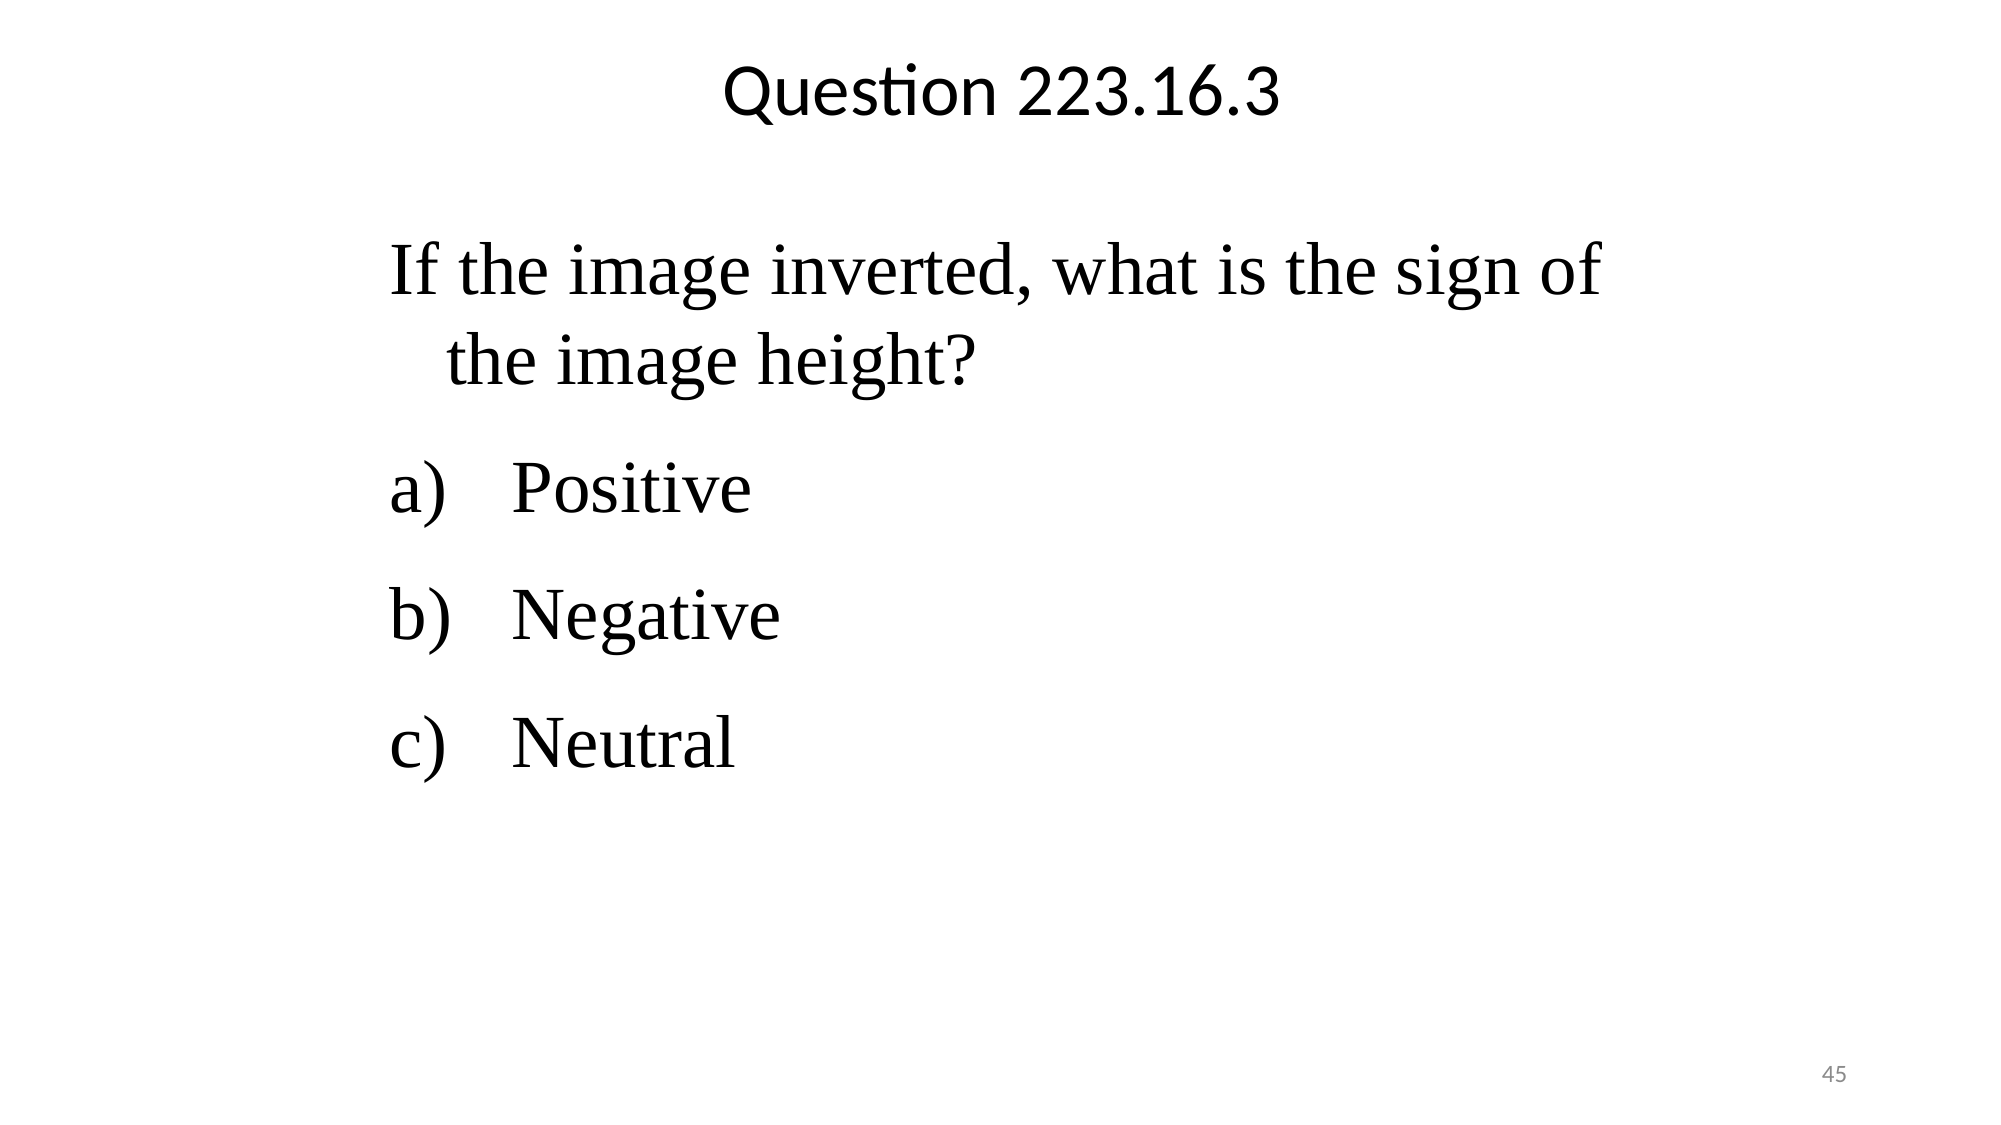

Question 223.16.3
If the image inverted, what is the sign of the image height?
Positive
Negative
Neutral
45